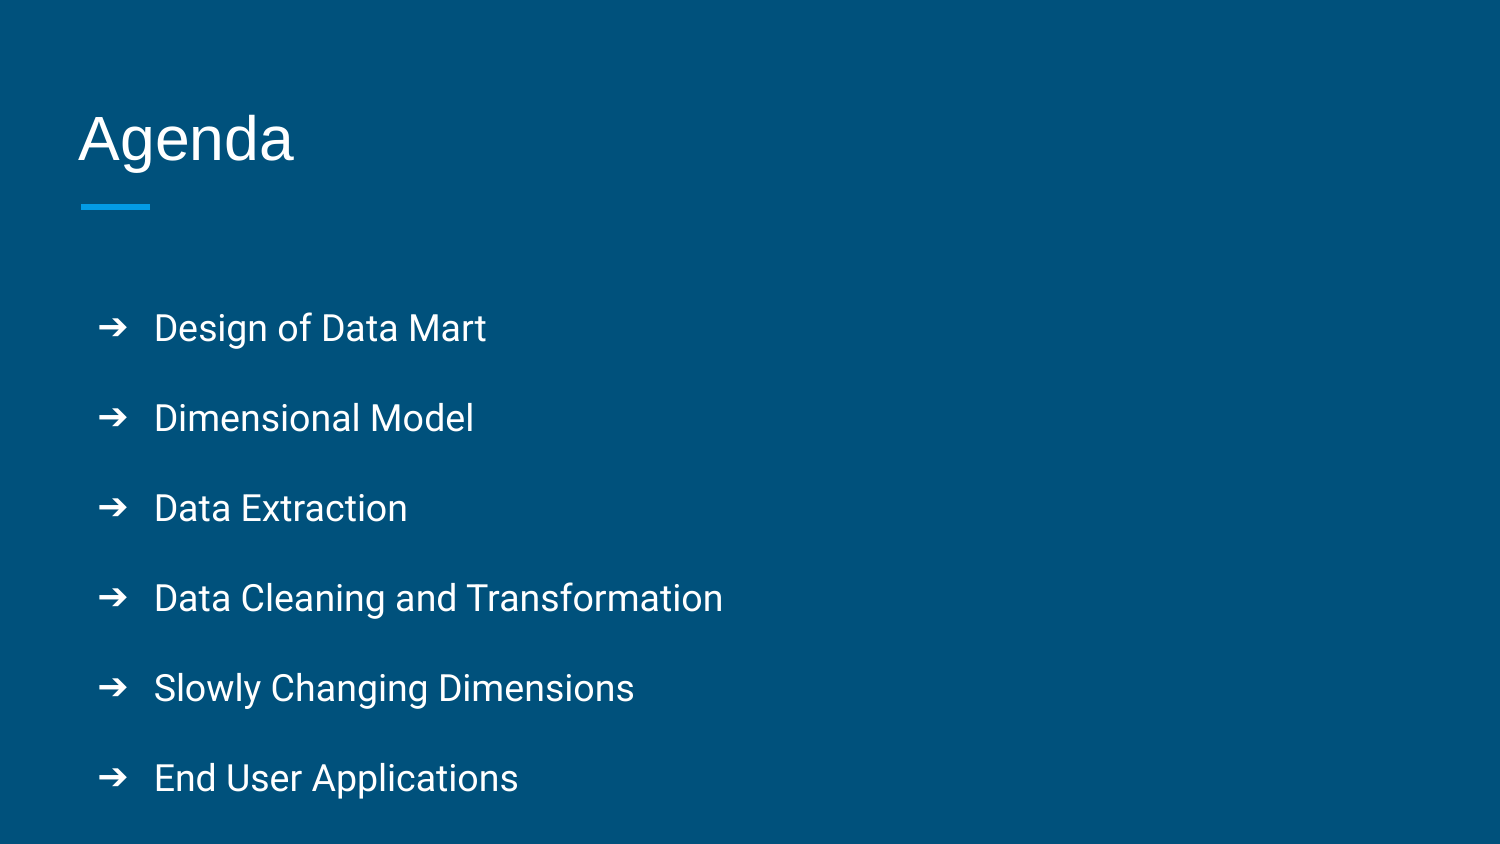

# Agenda
Design of Data Mart
Dimensional Model
Data Extraction
Data Cleaning and Transformation
Slowly Changing Dimensions
End User Applications